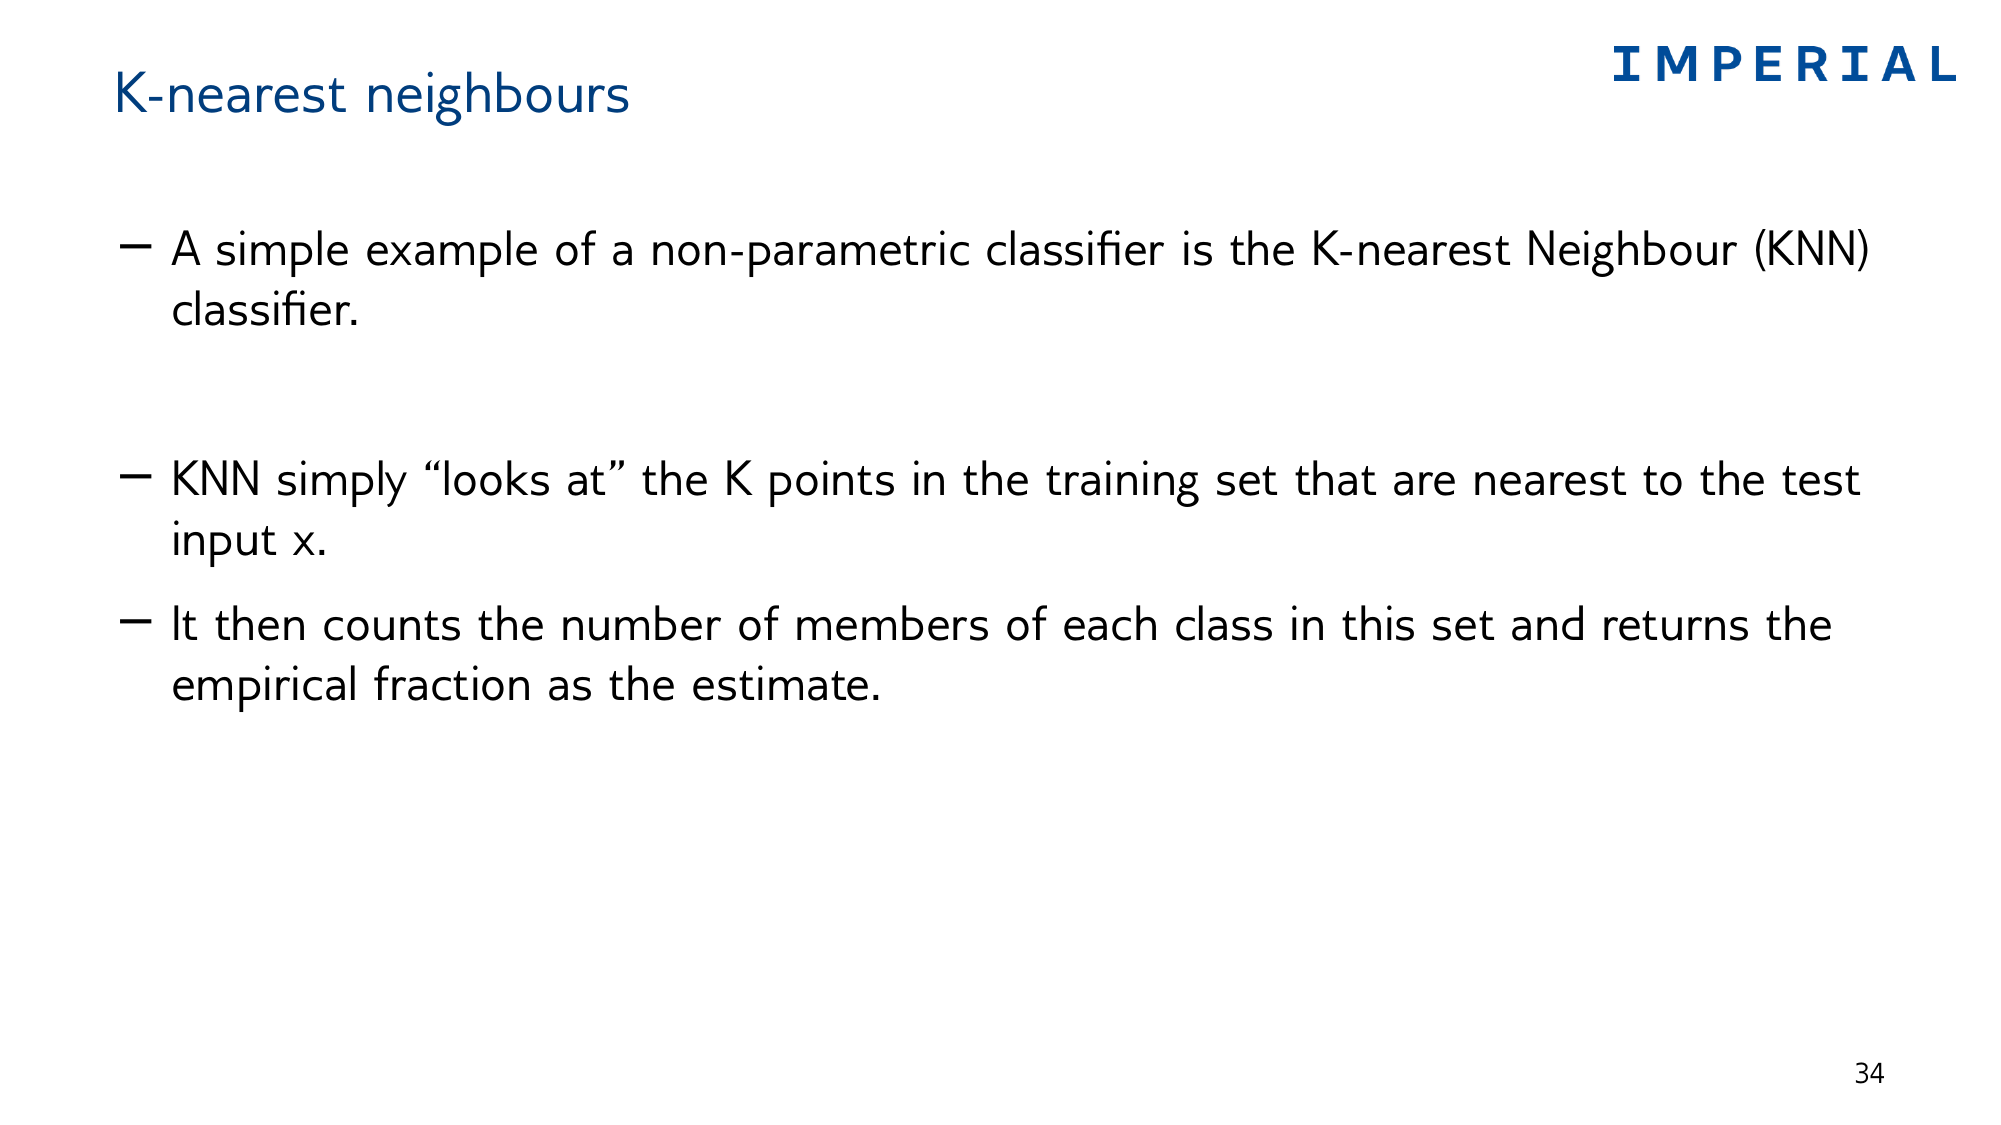

# K-nearest neighbours
A simple example of a non-parametric classifier is the K-nearest Neighbour (KNN) classifier.

KNN simply “looks at” the K points in the training set that are nearest to the test input x.
It then counts the number of members of each class in this set and returns the empirical fraction as the estimate.

34